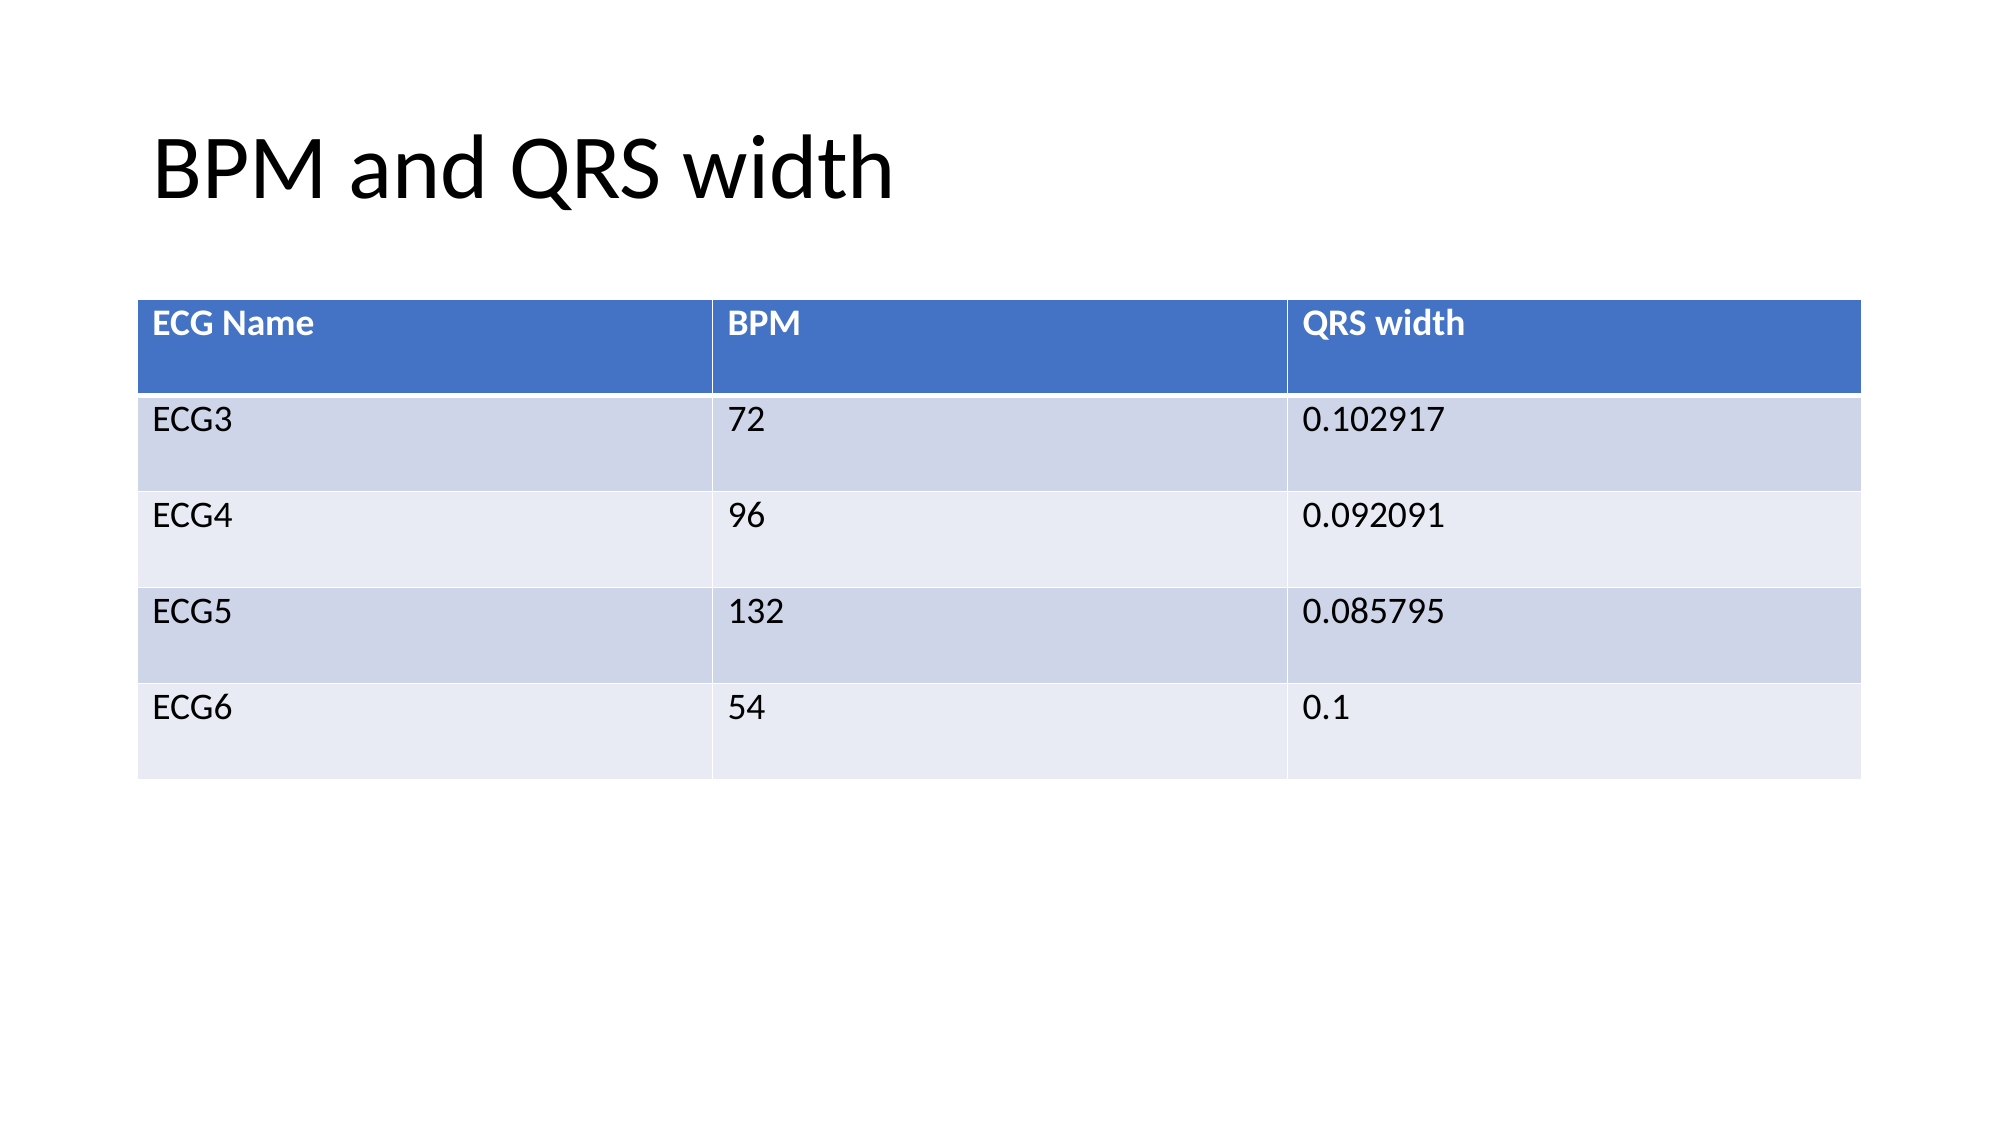

# BPM and QRS width
| ECG Name | BPM | QRS width |
| --- | --- | --- |
| ECG3 | 72 | 0.102917 |
| ECG4 | 96 | 0.092091 |
| ECG5 | 132 | 0.085795 |
| ECG6 | 54 | 0.1 |